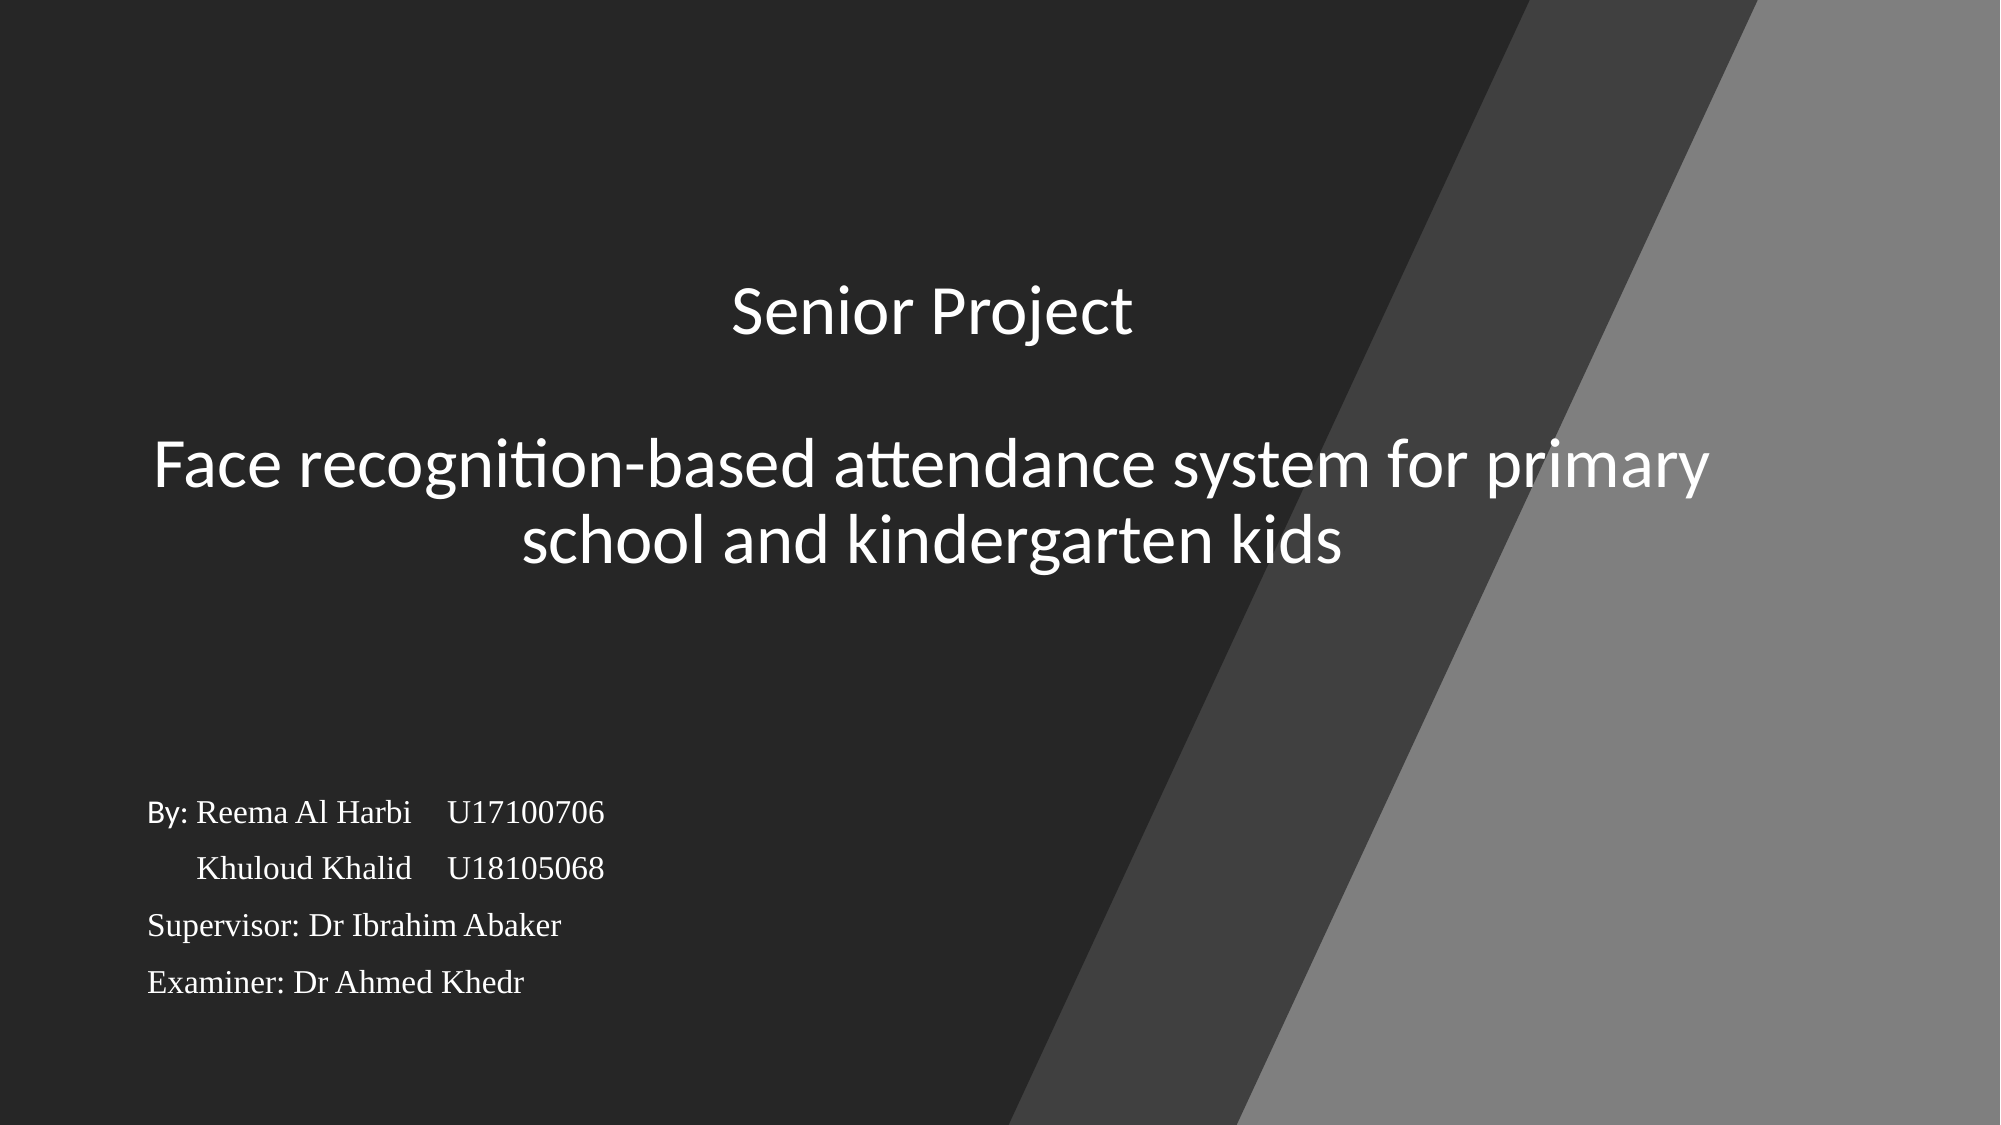

# Senior Project Face recognition-based attendance system for primary school and kindergarten kids
By: Reema Al Harbi 	U17100706
      Khuloud Khalid	U18105068
Supervisor: Dr Ibrahim Abaker
Examiner: Dr Ahmed Khedr